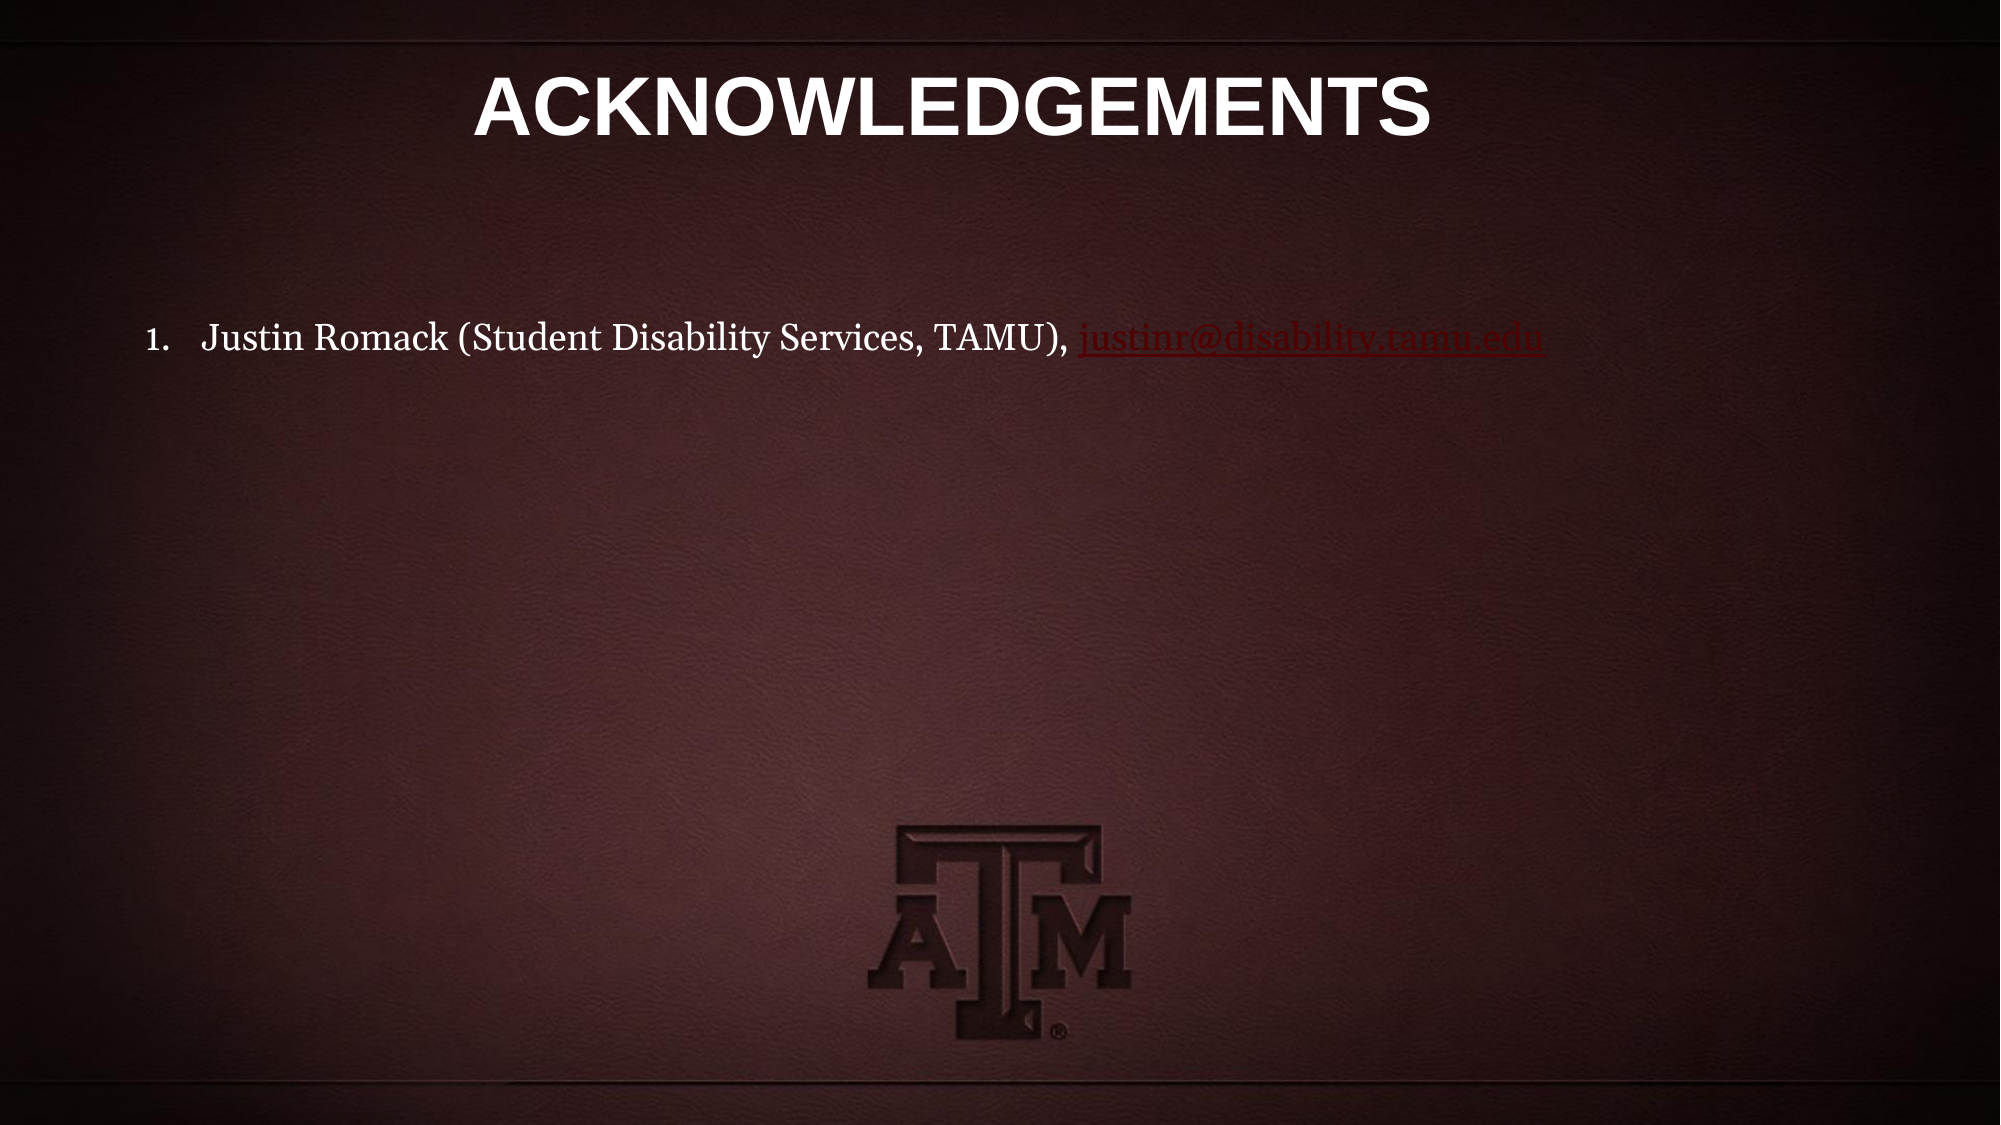

# ACKNOWLEDGEMENTS
Justin Romack (Student Disability Services, TAMU), justinr@disability.tamu.edu